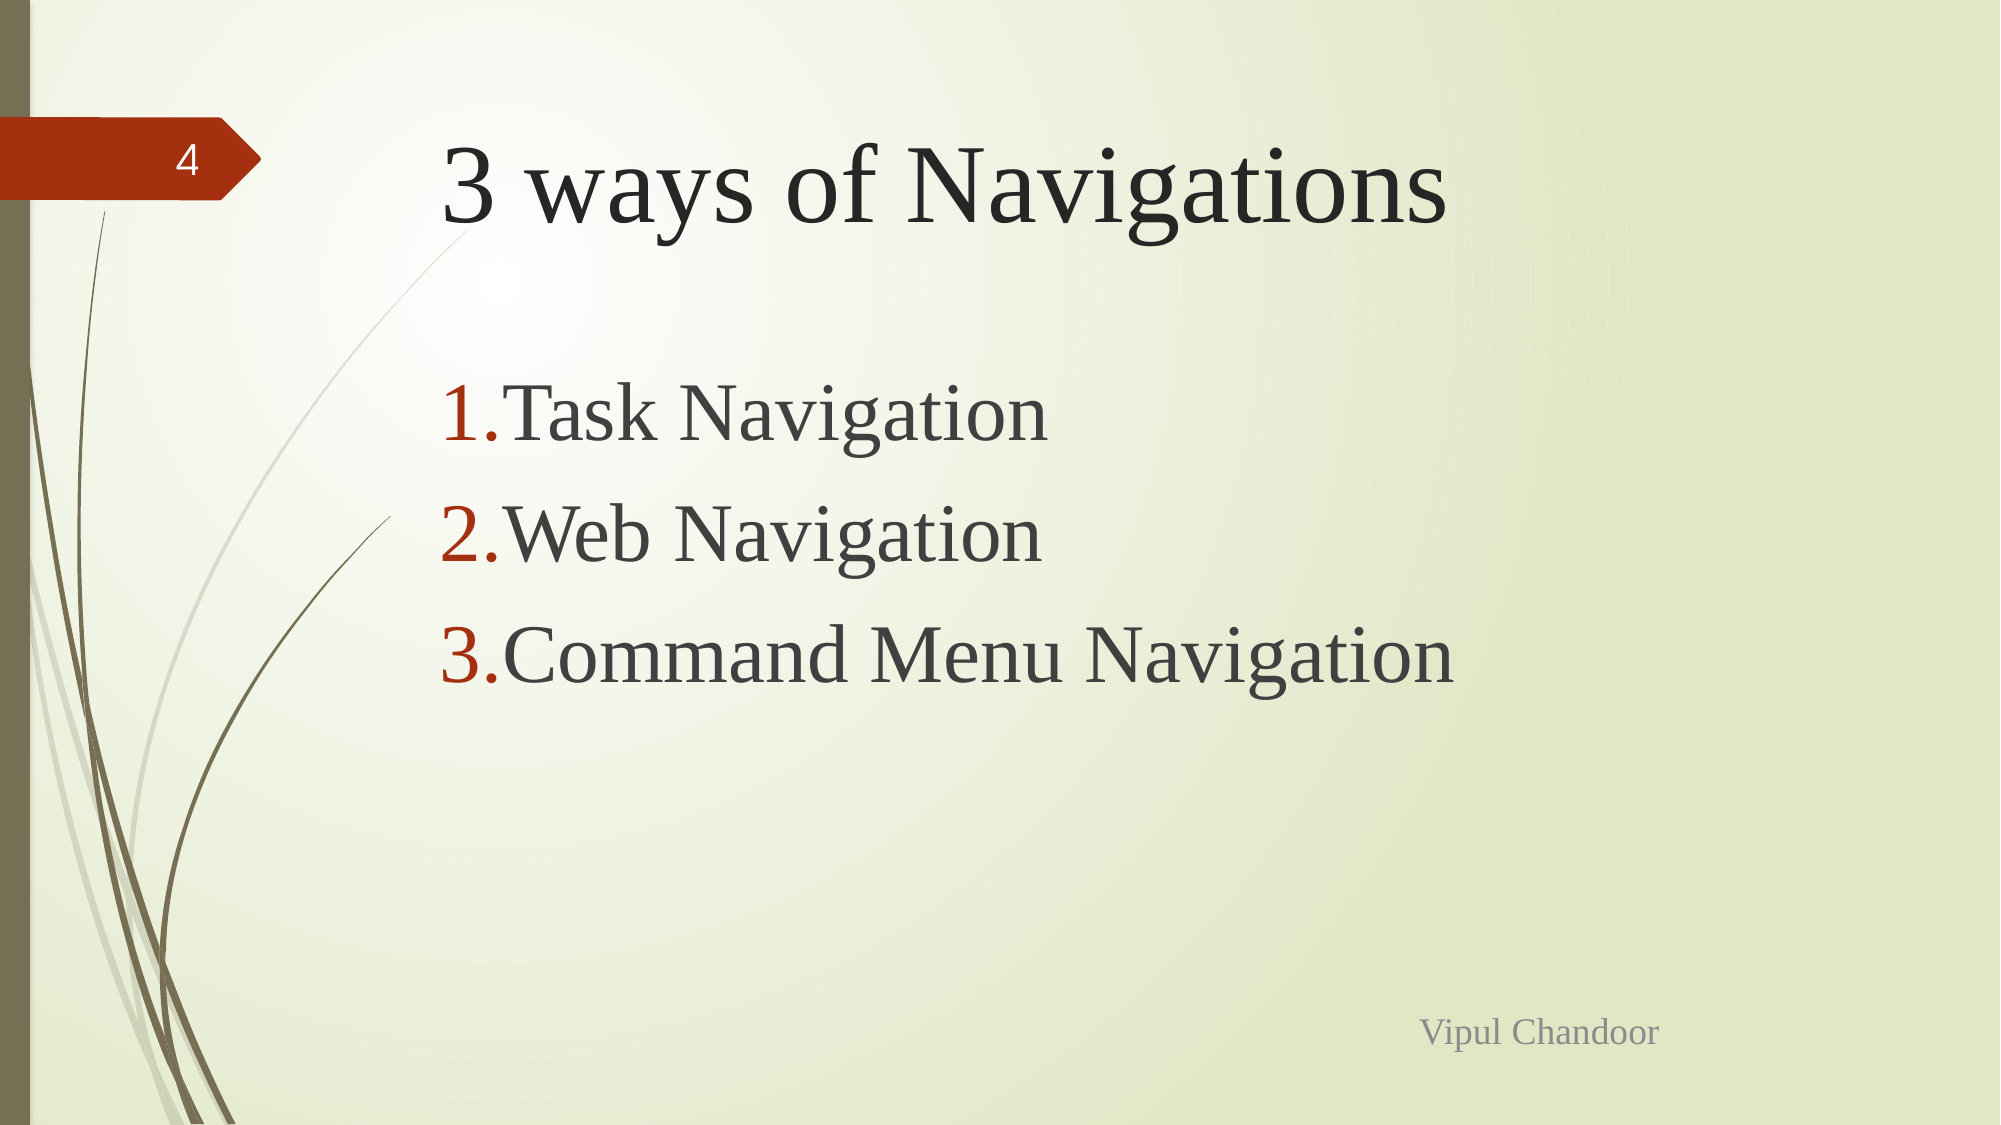

# 3 ways of Navigations
4
Task Navigation
Web Navigation
Command Menu Navigation
Vipul Chandoor